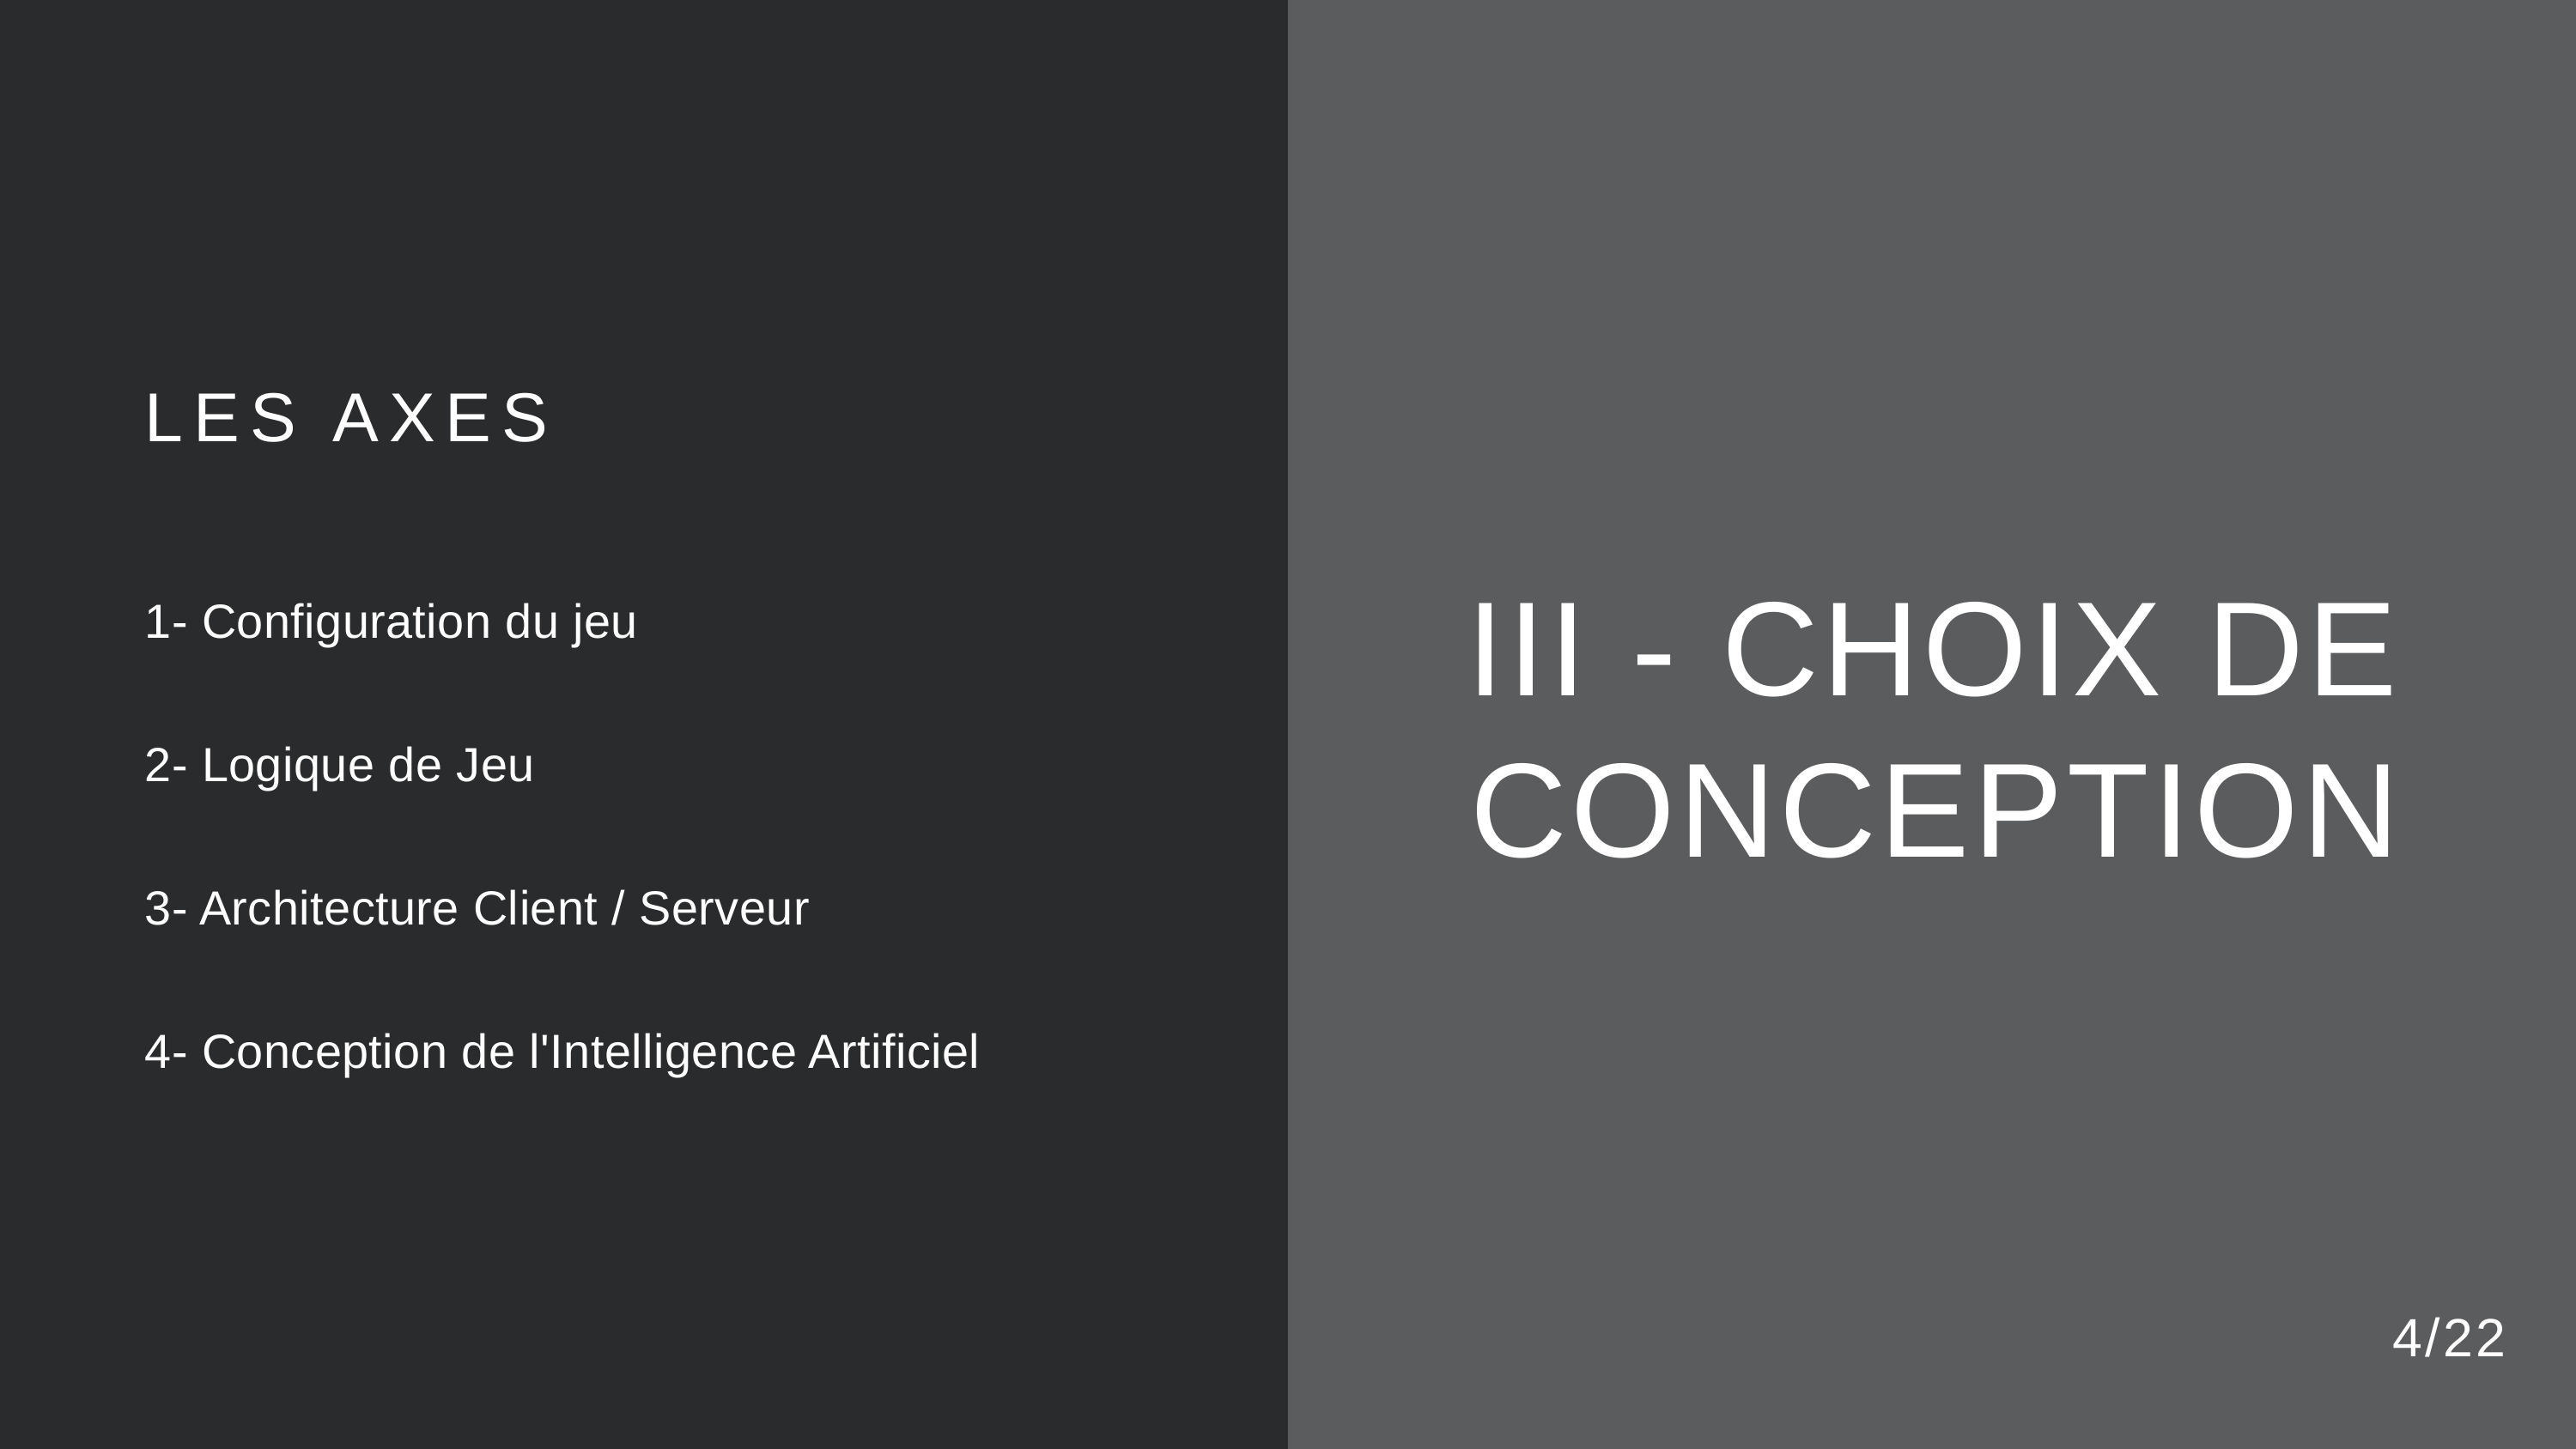

LES AXES
1- Configuration du jeu

2- Logique de Jeu

3- Architecture Client / Serveur

4- Conception de l'Intelligence Artificiel
III - CHOIX DE CONCEPTION
4/22